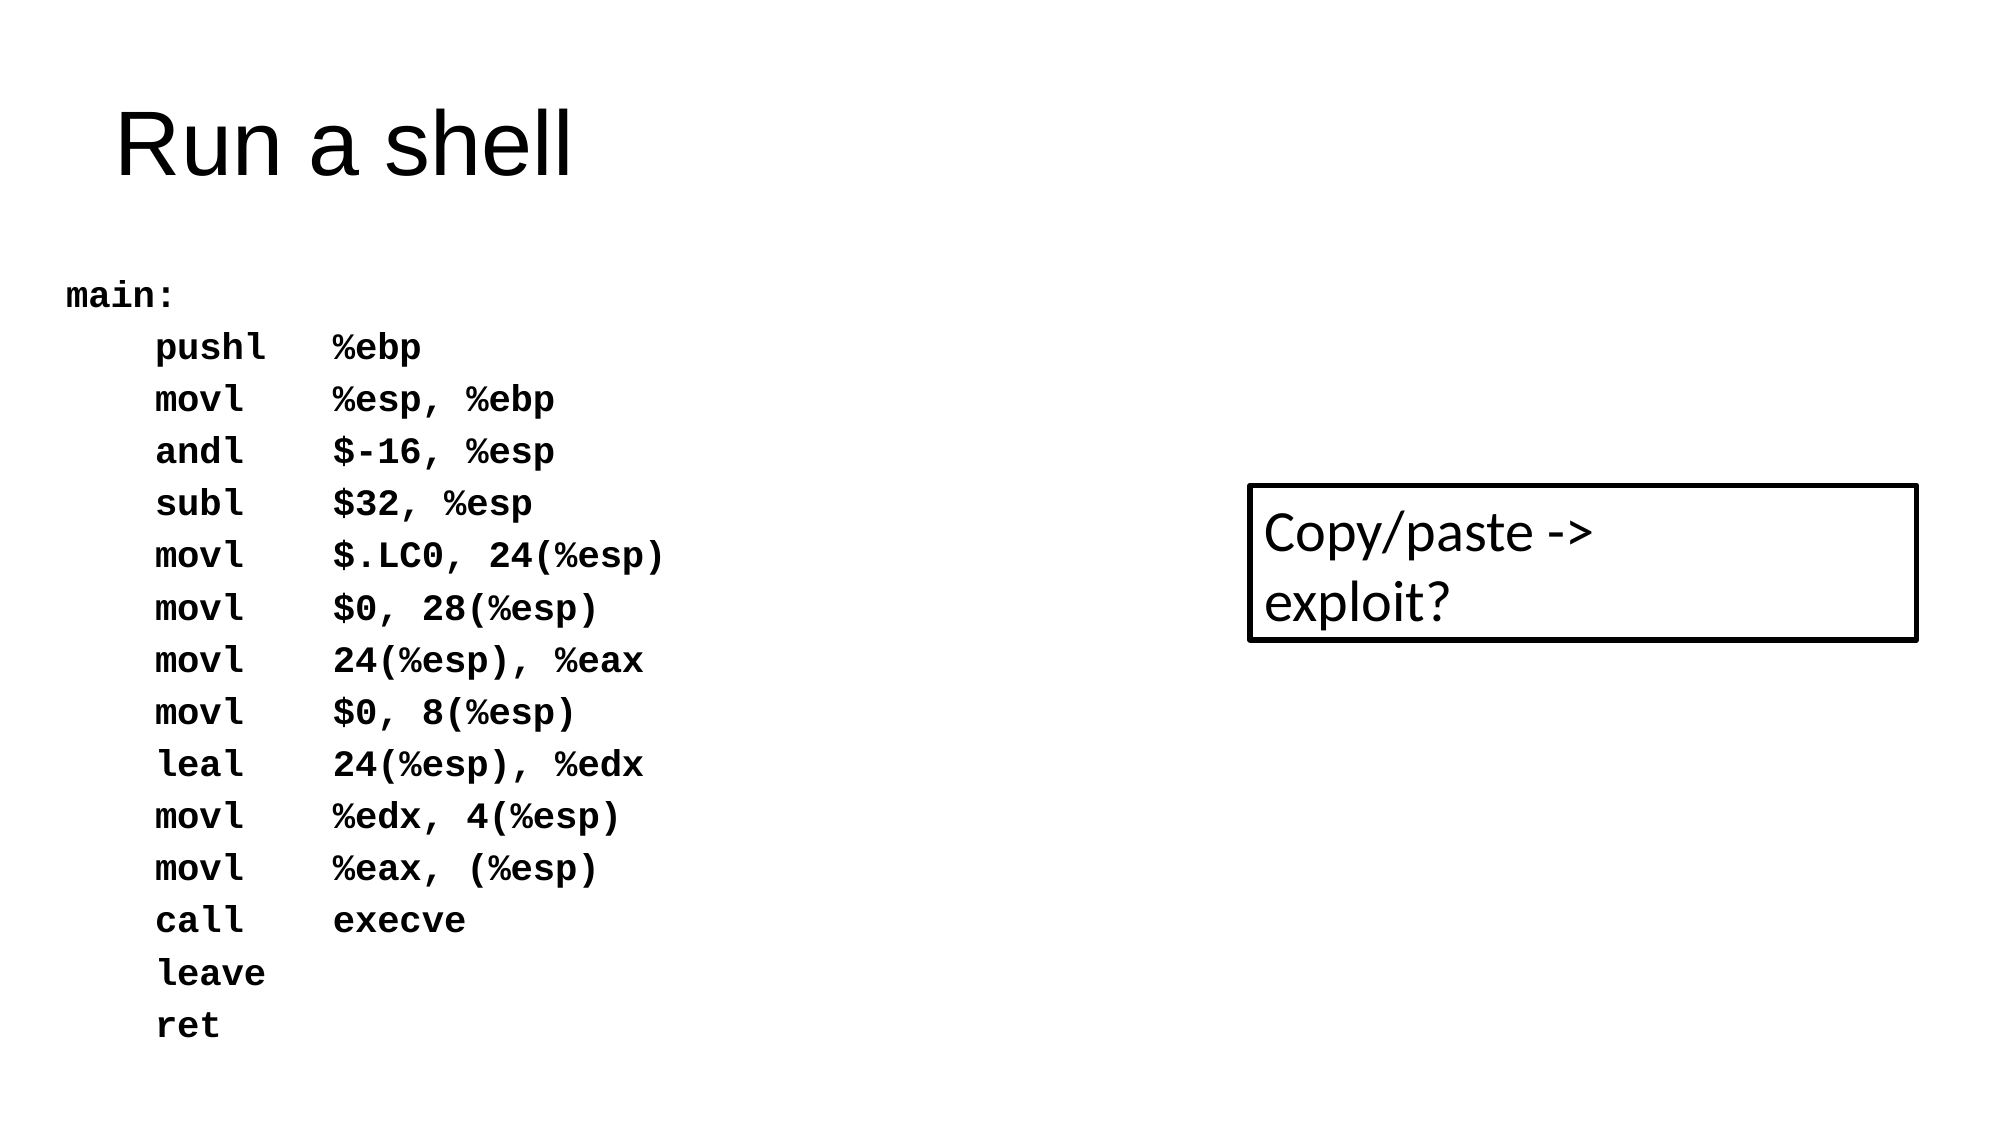

# Run a shell
main:
    pushl   %ebp
    movl    %esp, %ebp
    andl    $-16, %esp
    subl    $32, %esp
    movl    $.LC0, 24(%esp)
    movl    $0, 28(%esp)
    movl    24(%esp), %eax
    movl    $0, 8(%esp)
    leal    24(%esp), %edx
    movl    %edx, 4(%esp)
    movl    %eax, (%esp)
    call    execve
    leave
    ret
Copy/paste -> 	exploit?